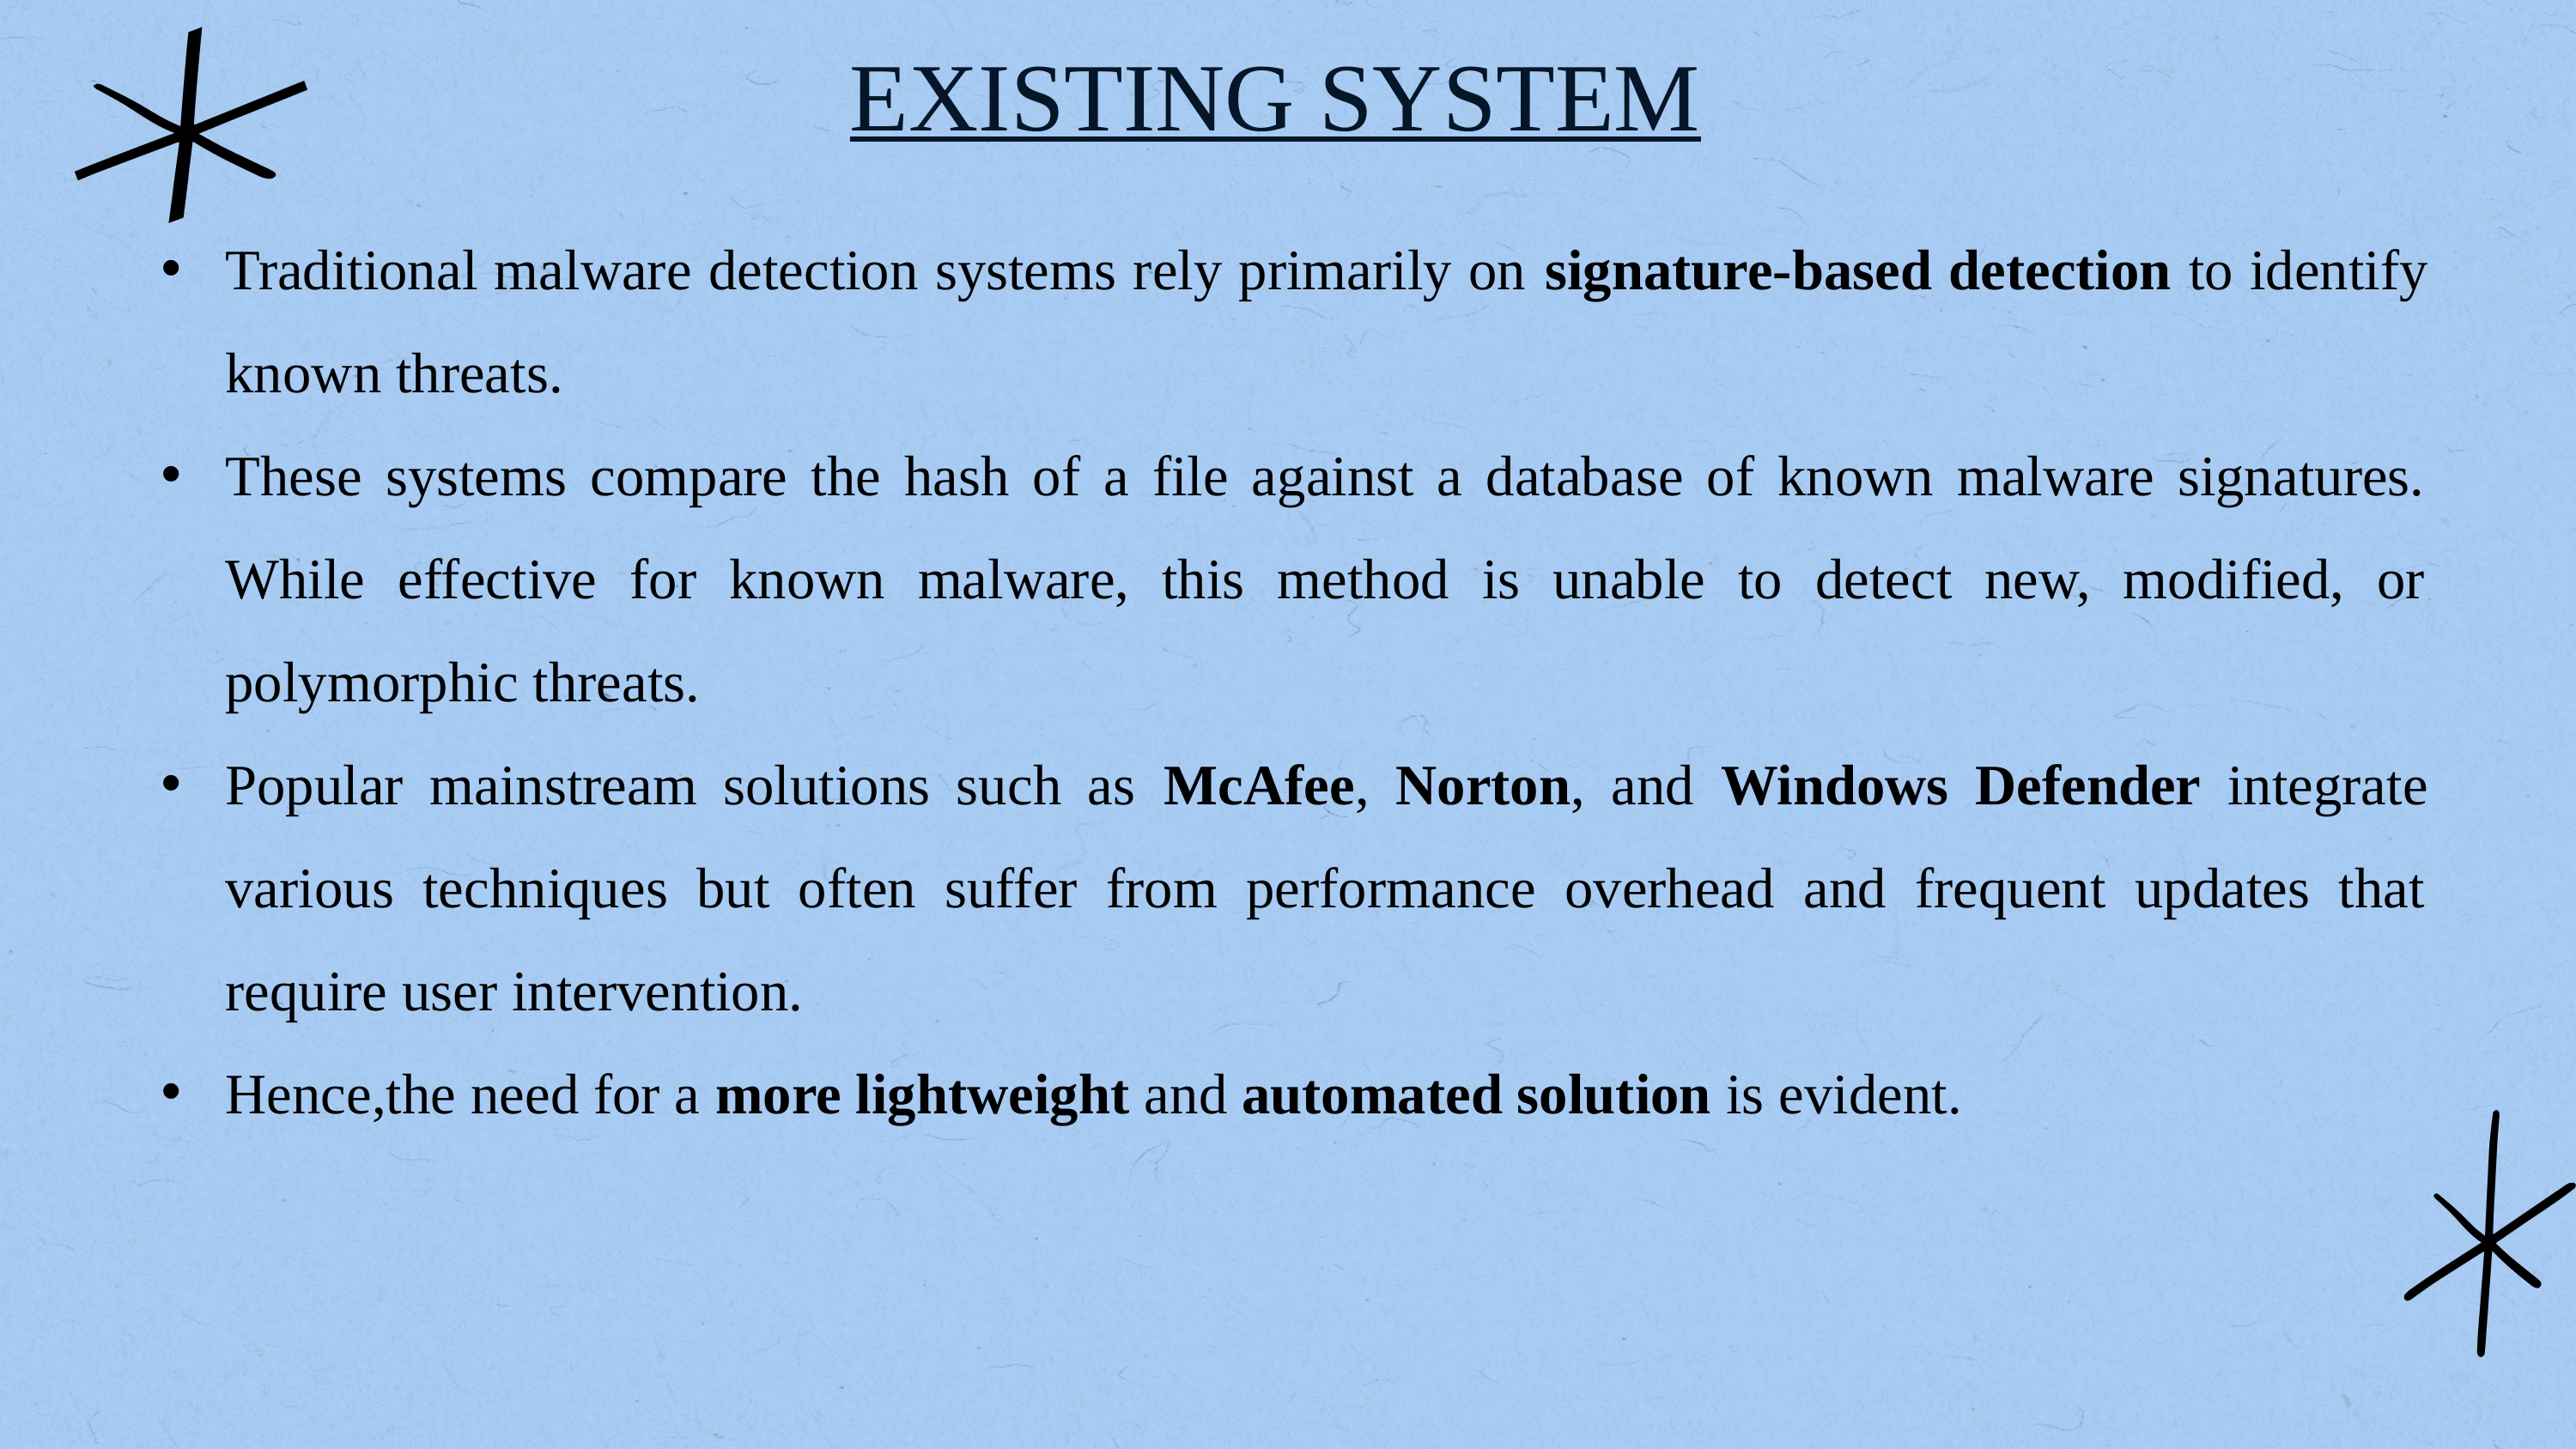

EXISTING SYSTEM
Traditional malware detection systems rely primarily on signature-based detection to identify known threats.
These systems compare the hash of a file against a database of known malware signatures. While effective for known malware, this method is unable to detect new, modified, or polymorphic threats.
Popular mainstream solutions such as McAfee, Norton, and Windows Defender integrate various techniques but often suffer from performance overhead and frequent updates that require user intervention.
Hence,the need for a more lightweight and automated solution is evident.